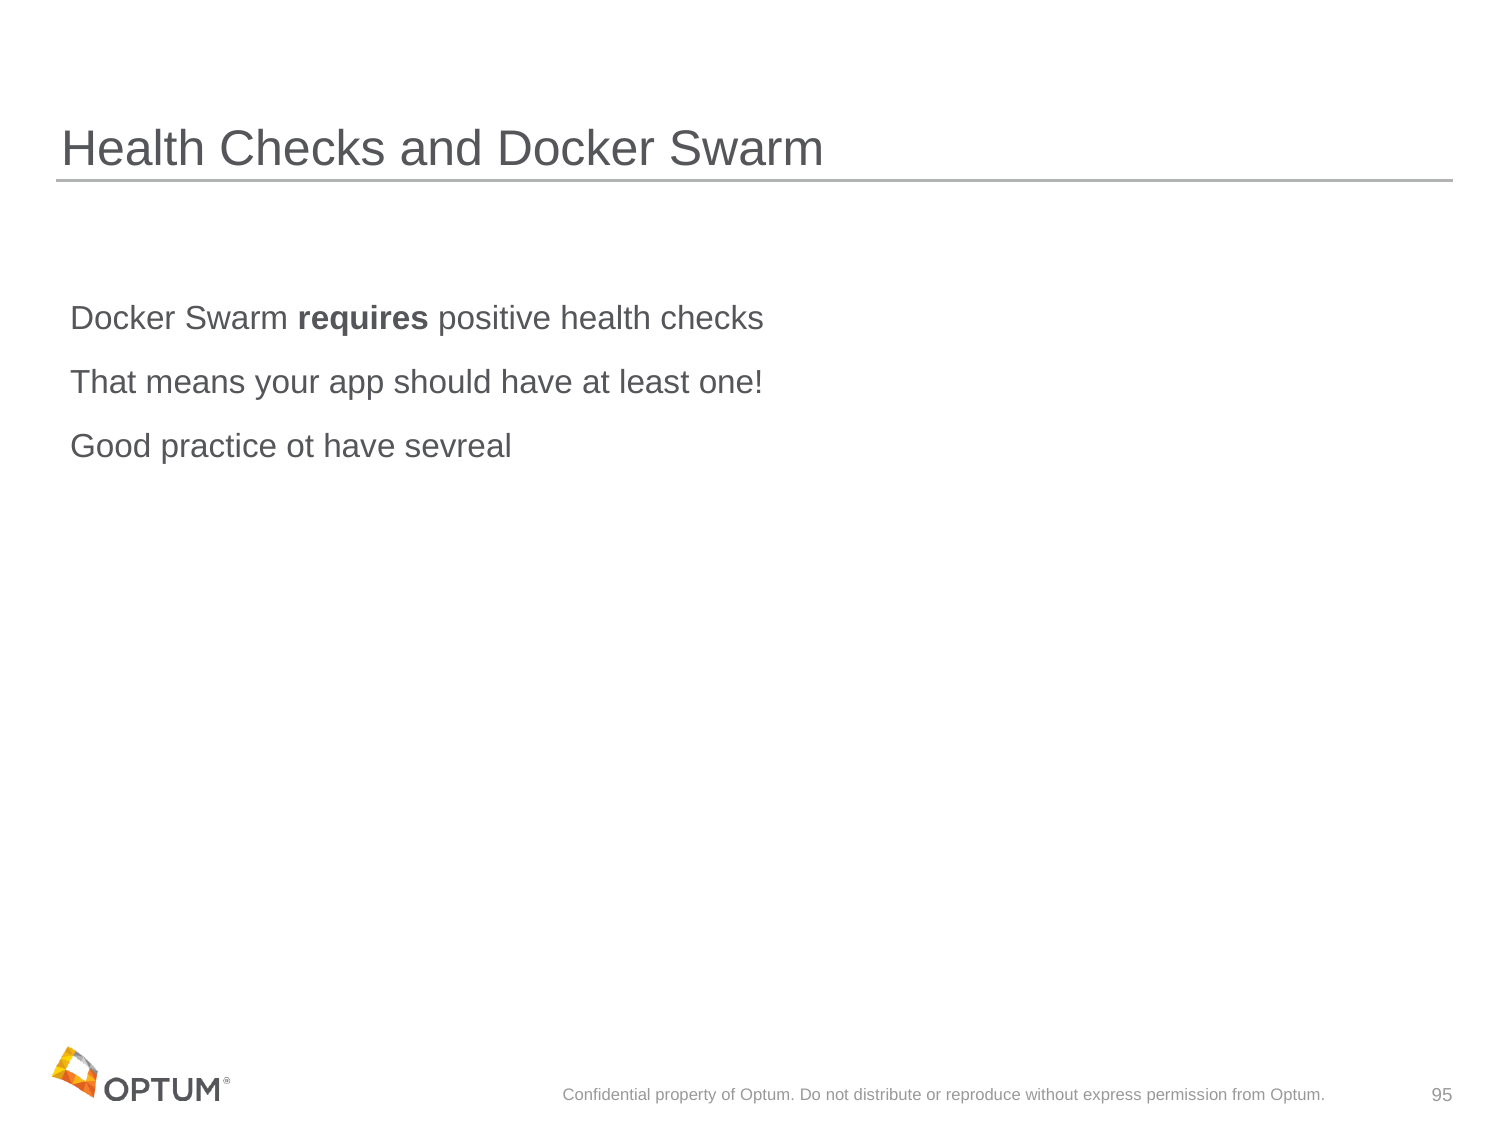

# Health Checks and Docker Swarm
 Docker Swarm requires positive health checks
 That means your app should have at least one!
 Good practice ot have sevreal
Confidential property of Optum. Do not distribute or reproduce without express permission from Optum.
95